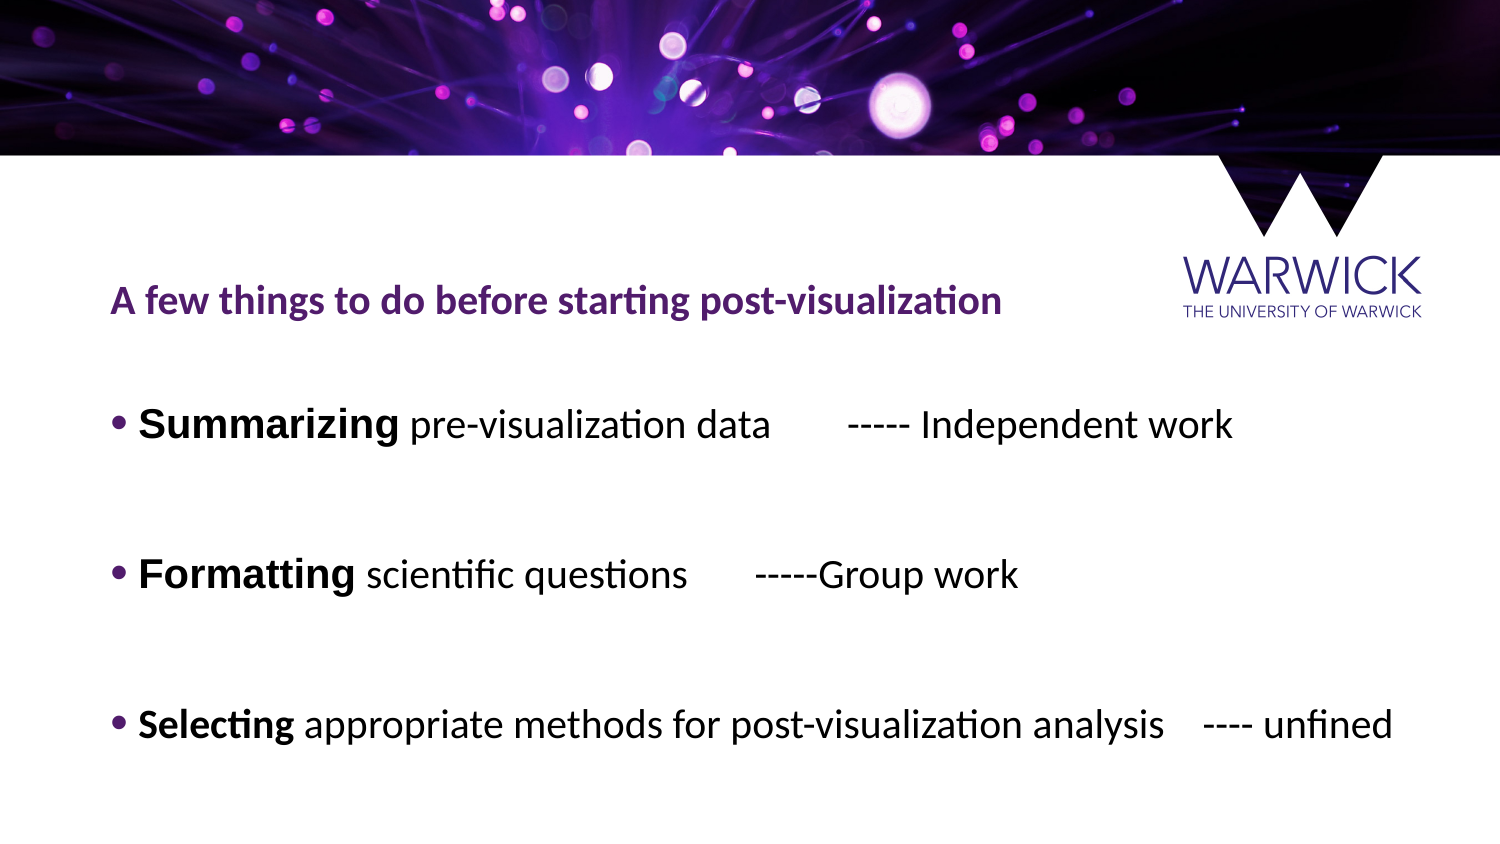

A few things to do before starting post-visualization
Summarizing pre-visualization data        ----- Independent work

Formatting scientific questions       -----Group work

Selecting appropriate methods for post-visualization analysis    ---- unfined